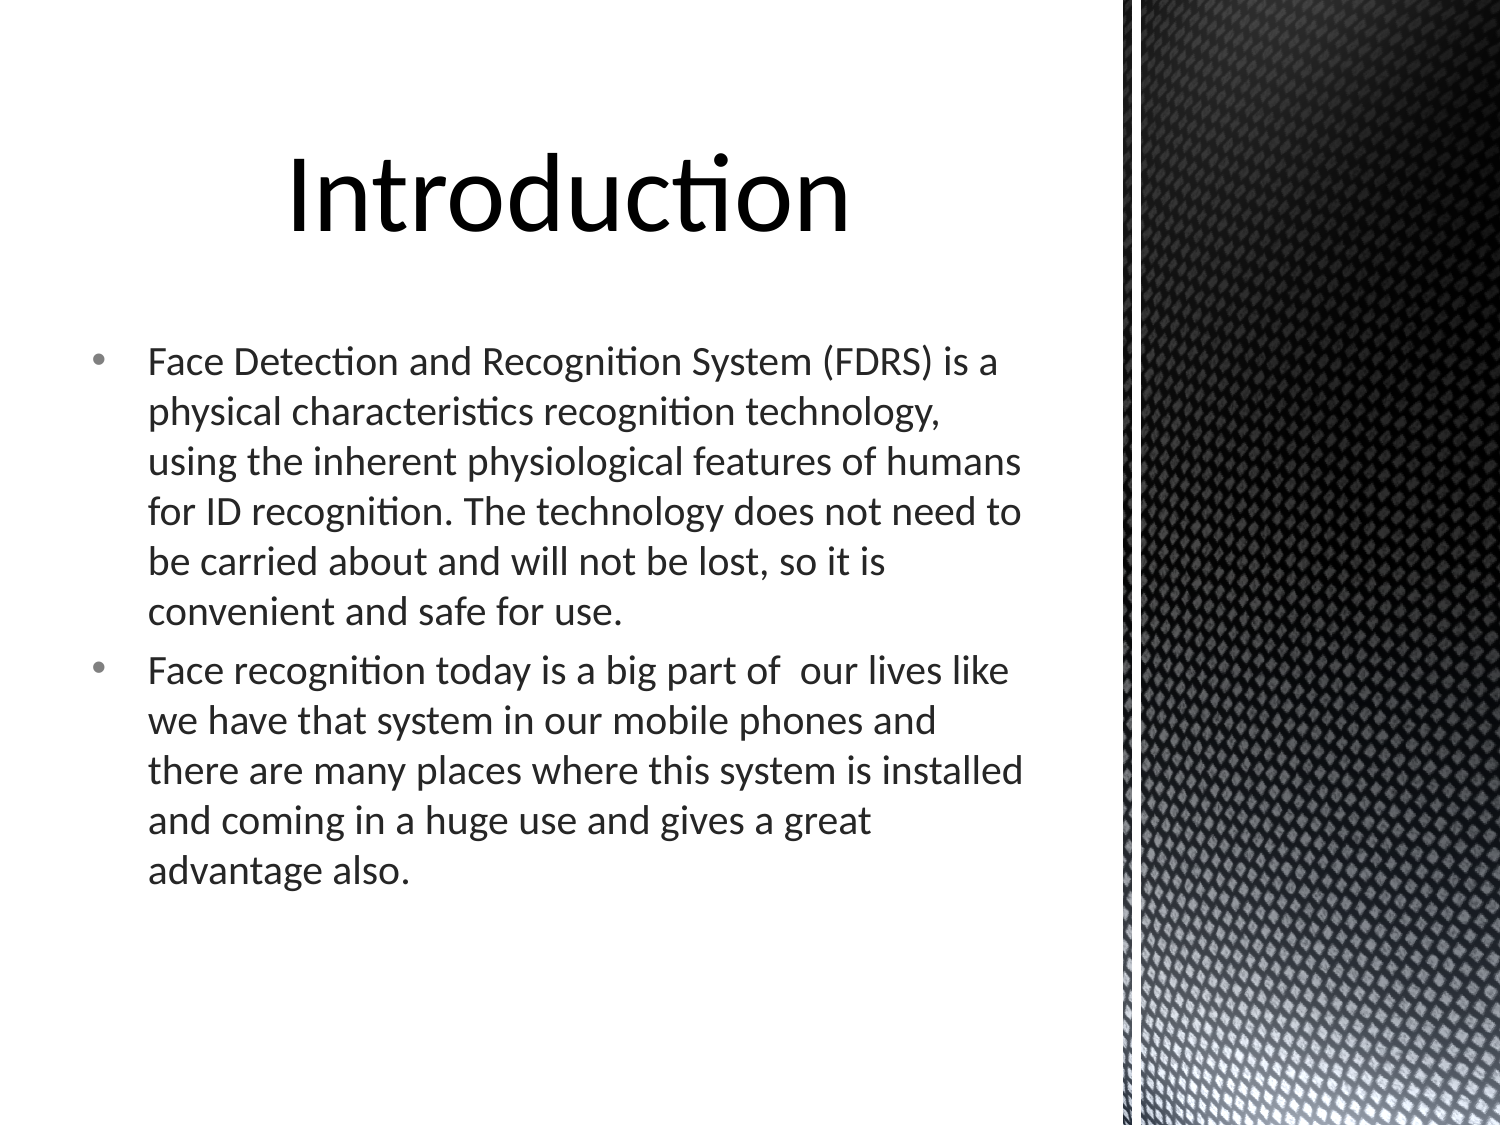

# Introduction
Face Detection and Recognition System (FDRS) is a physical characteristics recognition technology, using the inherent physiological features of humans for ID recognition. The technology does not need to be carried about and will not be lost, so it is convenient and safe for use.
Face recognition today is a big part of  our lives like we have that system in our mobile phones and there are many places where this system is installed and coming in a huge use and gives a great advantage also.